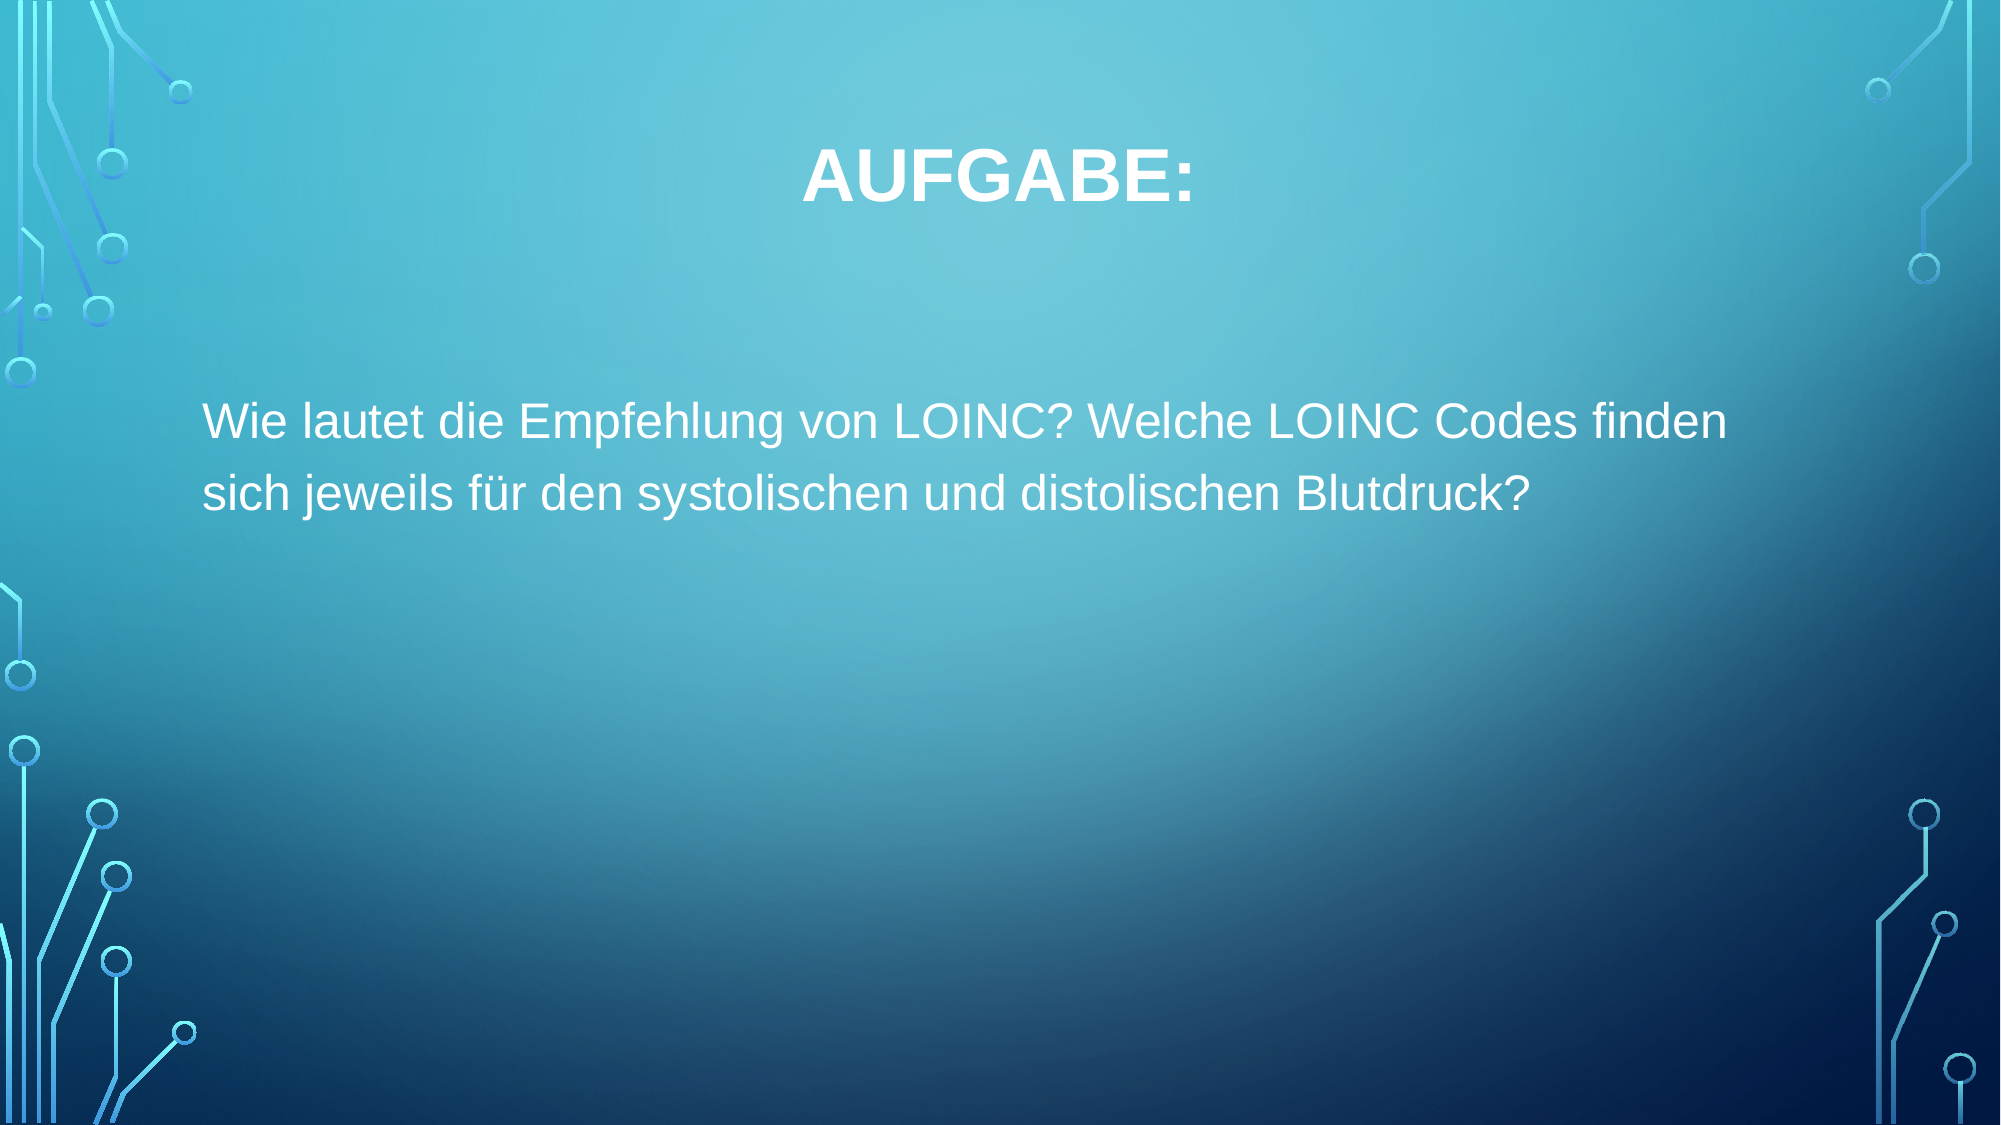

# Aufgabe:
Wie lautet die Empfehlung von LOINC? Welche LOINC Codes finden sich jeweils für den systolischen und distolischen Blutdruck?